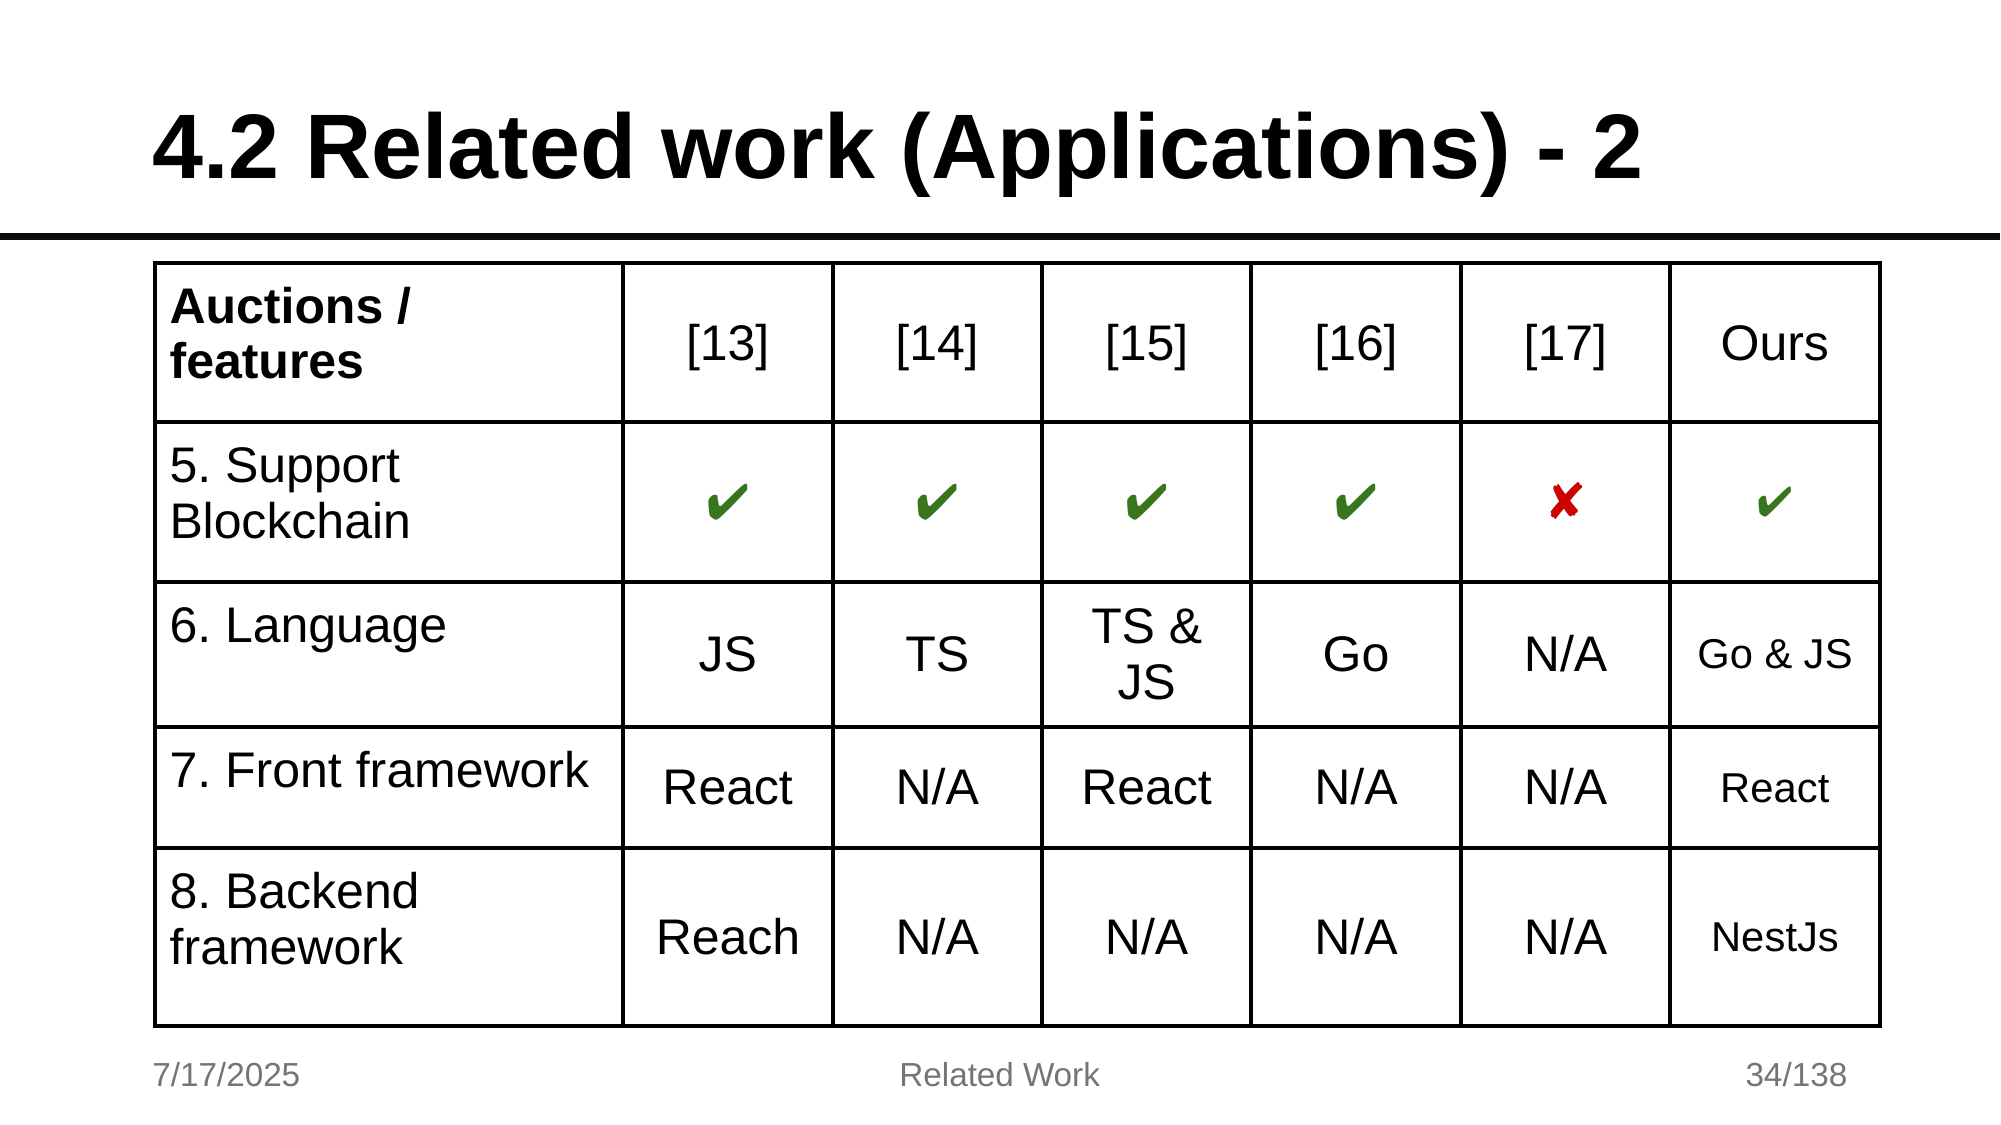

# 4.2 Related work (Applications) - 2
| Auctions / features | [13] | [14] | [15] | [16] | [17] | Ours |
| --- | --- | --- | --- | --- | --- | --- |
| 5. Support Blockchain | ✔ | ✔ | ✔ | ✔ | ✘ | ✔ |
| 6. Language | JS | TS | TS & JS | Go | N/A | Go & JS |
| 7. Front framework | React | N/A | React | N/A | N/A | React |
| 8. Backend framework | Reach | N/A | N/A | N/A | N/A | NestJs |
7/17/2025
Related Work
34/138